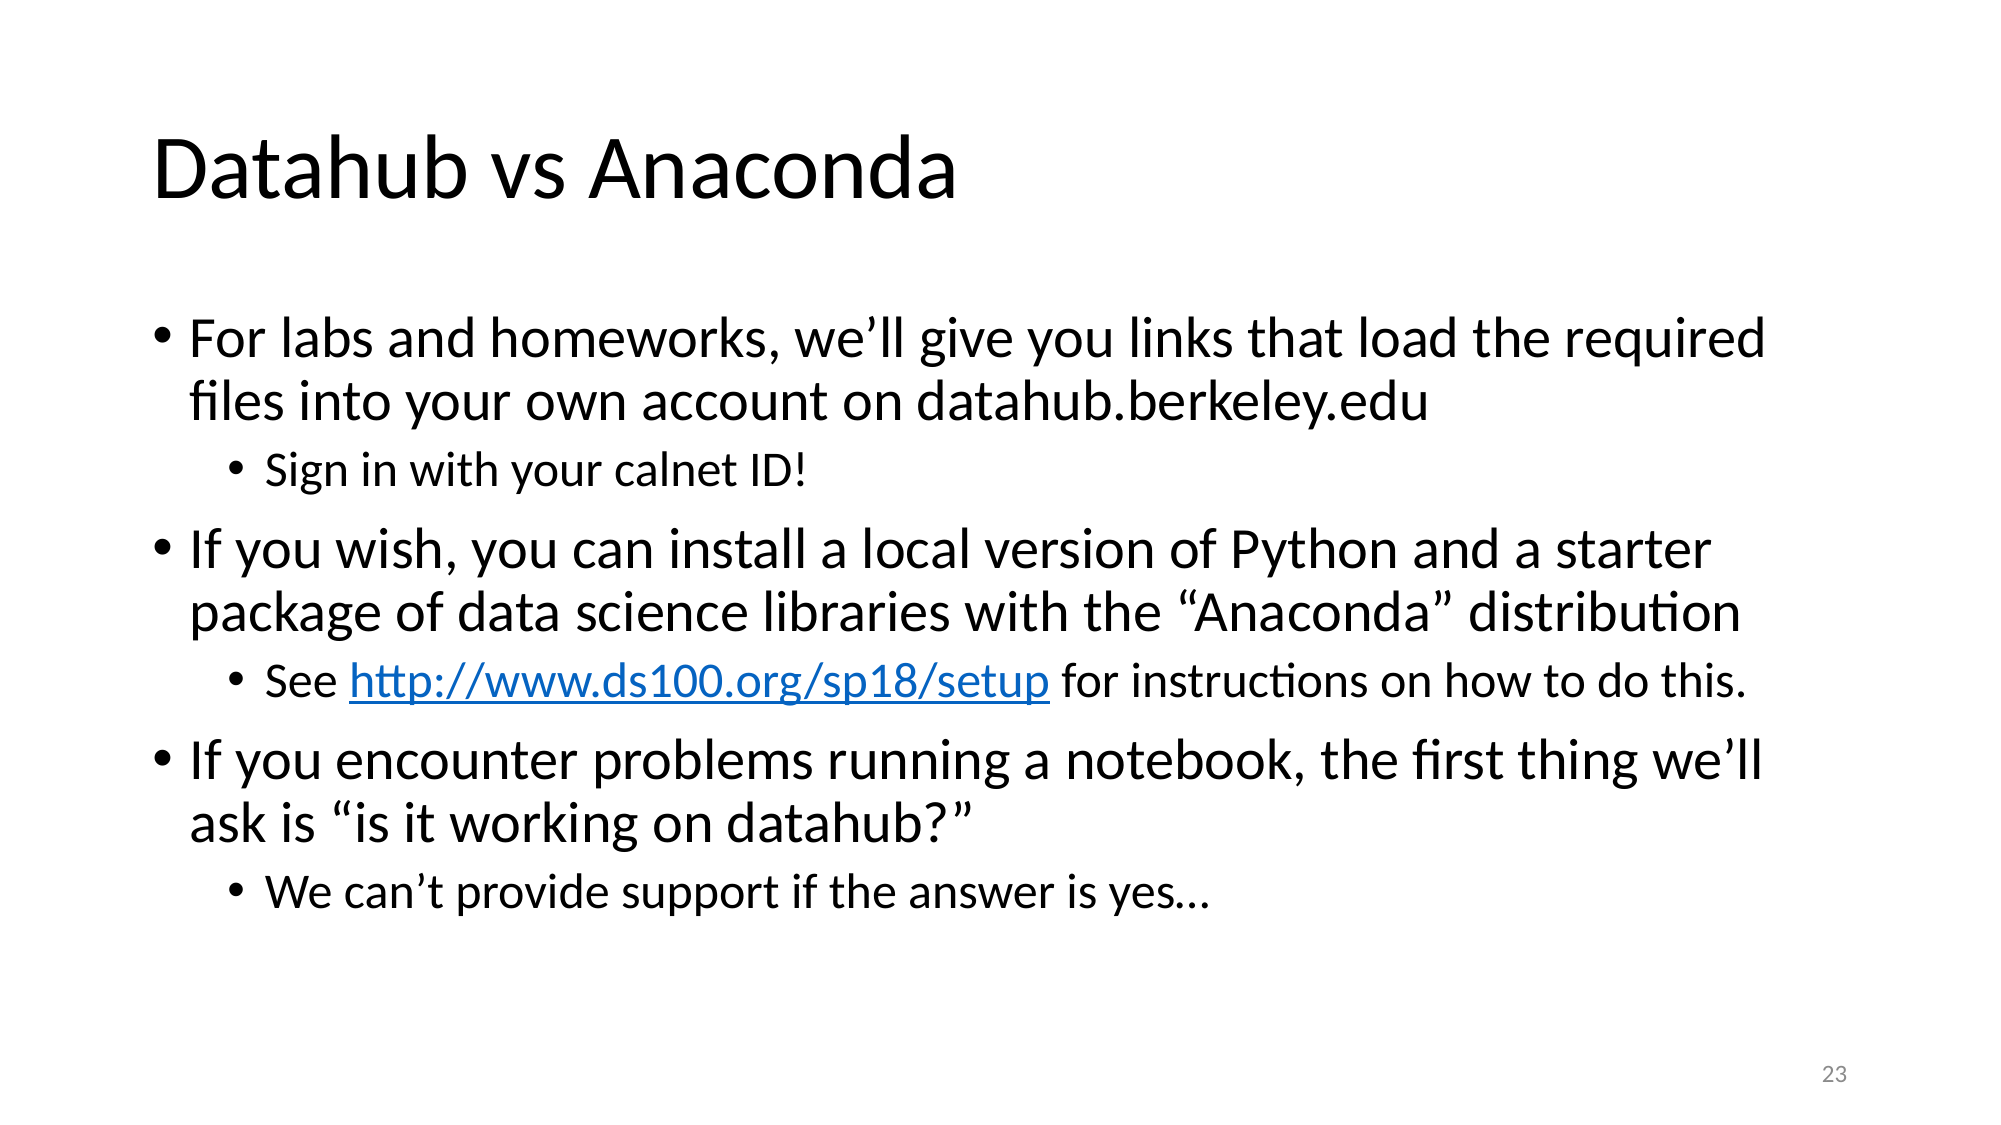

# Datahub vs Anaconda
For labs and homeworks, we’ll give you links that load the required files into your own account on datahub.berkeley.edu
Sign in with your calnet ID!
If you wish, you can install a local version of Python and a starter package of data science libraries with the “Anaconda” distribution
See http://www.ds100.org/sp18/setup for instructions on how to do this.
If you encounter problems running a notebook, the first thing we’ll ask is “is it working on datahub?”
We can’t provide support if the answer is yes…
23